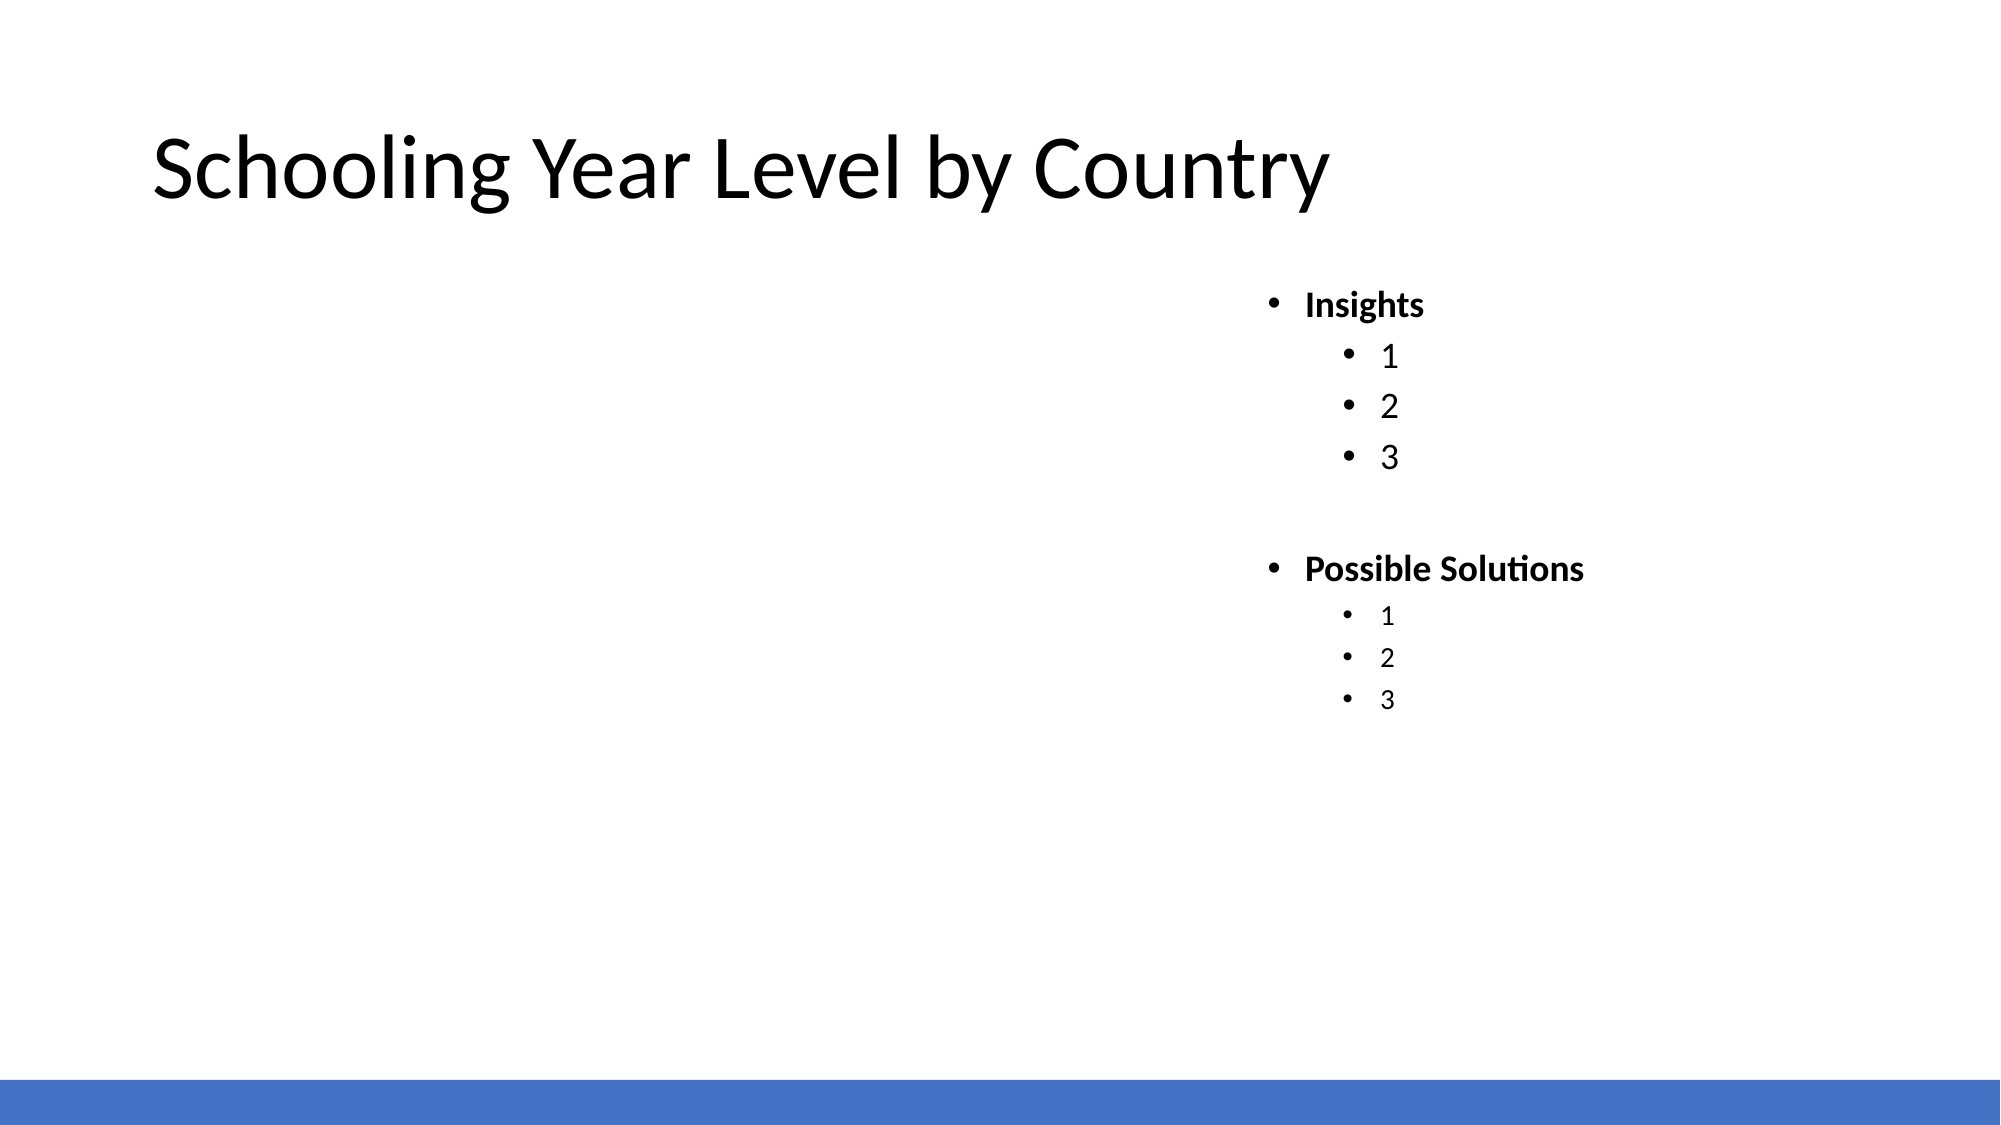

# Schooling Year Level by Country
Insights
1
2
3

Possible Solutions
1
2
3